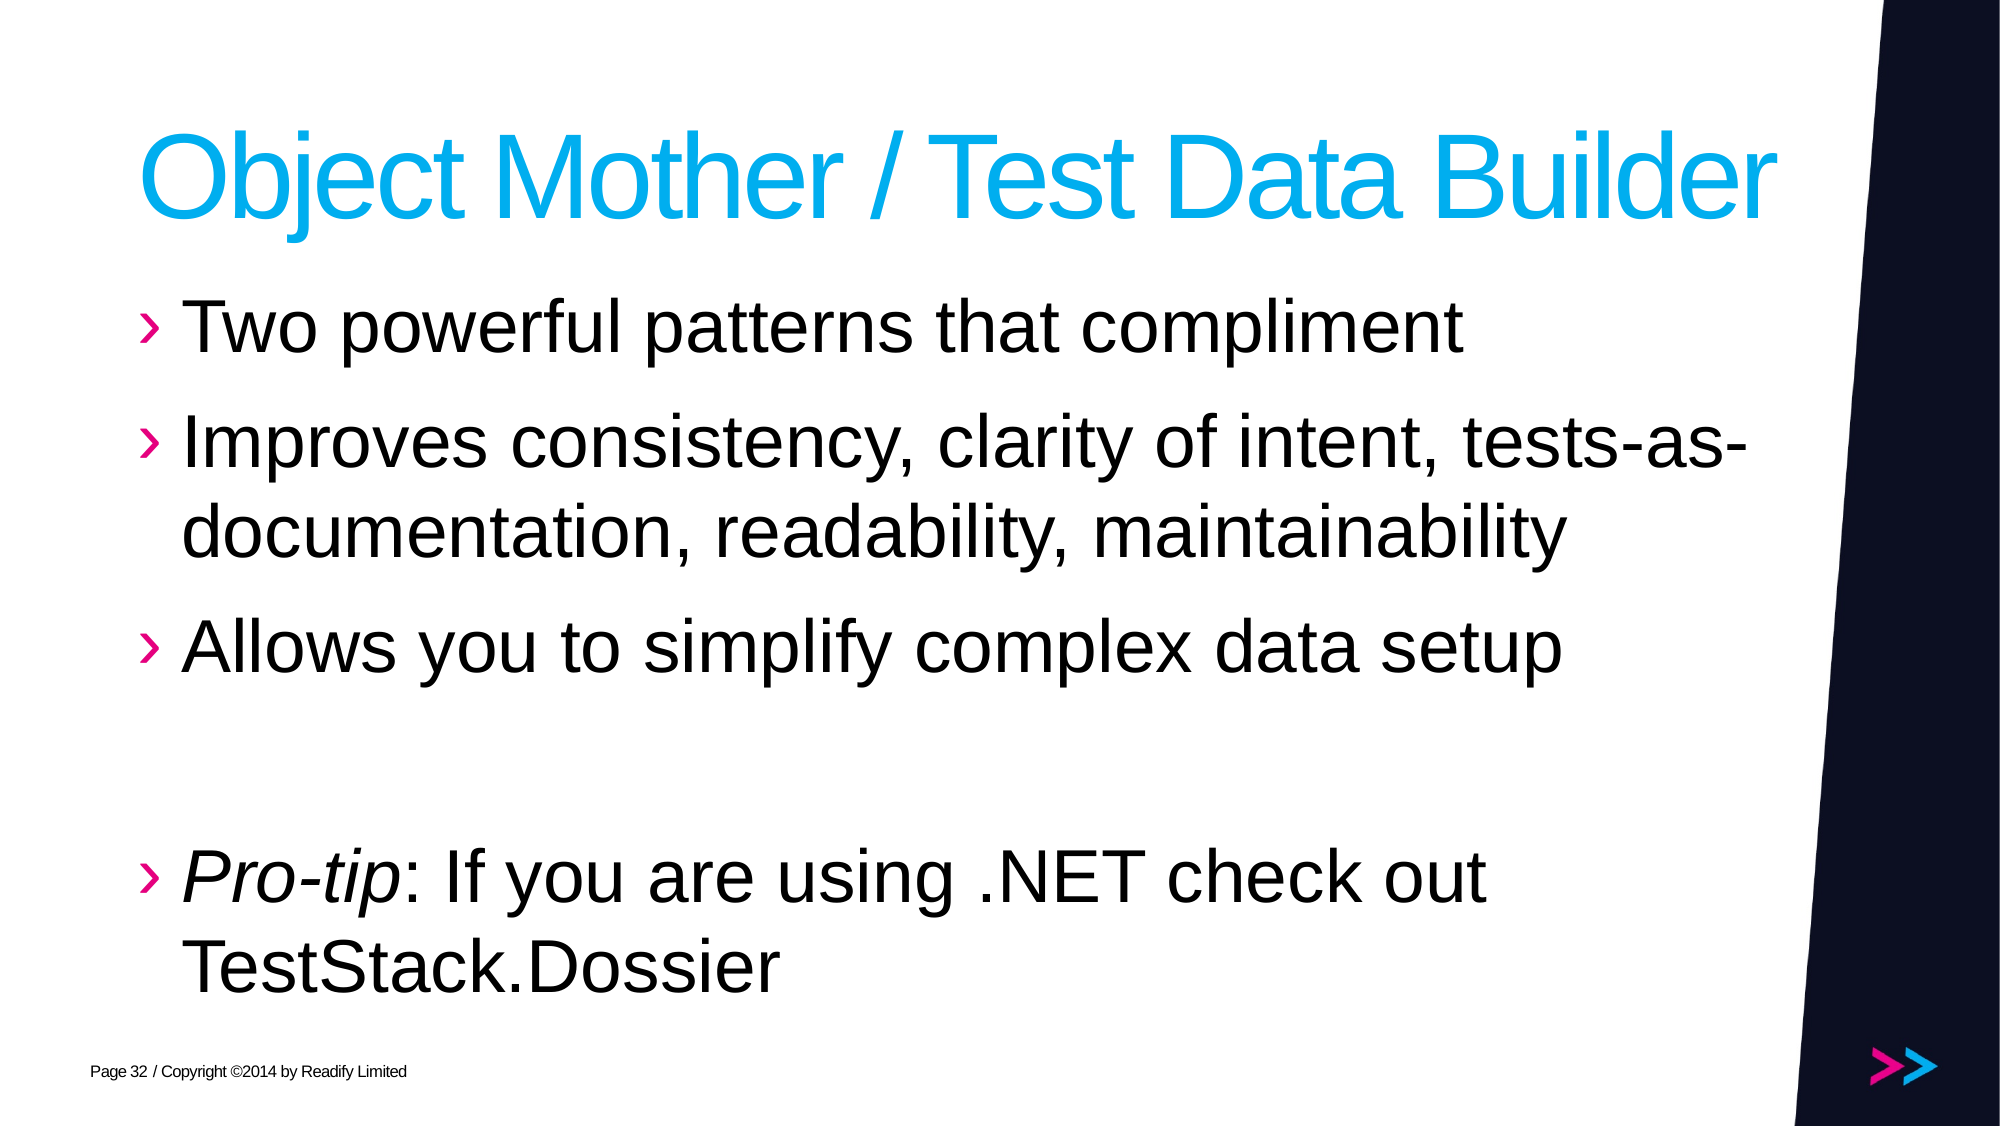

# Object Mother / Test Data Builder
Two powerful patterns that compliment
Improves consistency, clarity of intent, tests-as-documentation, readability, maintainability
Allows you to simplify complex data setup

Pro-tip: If you are using .NET check out TestStack.Dossier
32
/ Copyright ©2014 by Readify Limited